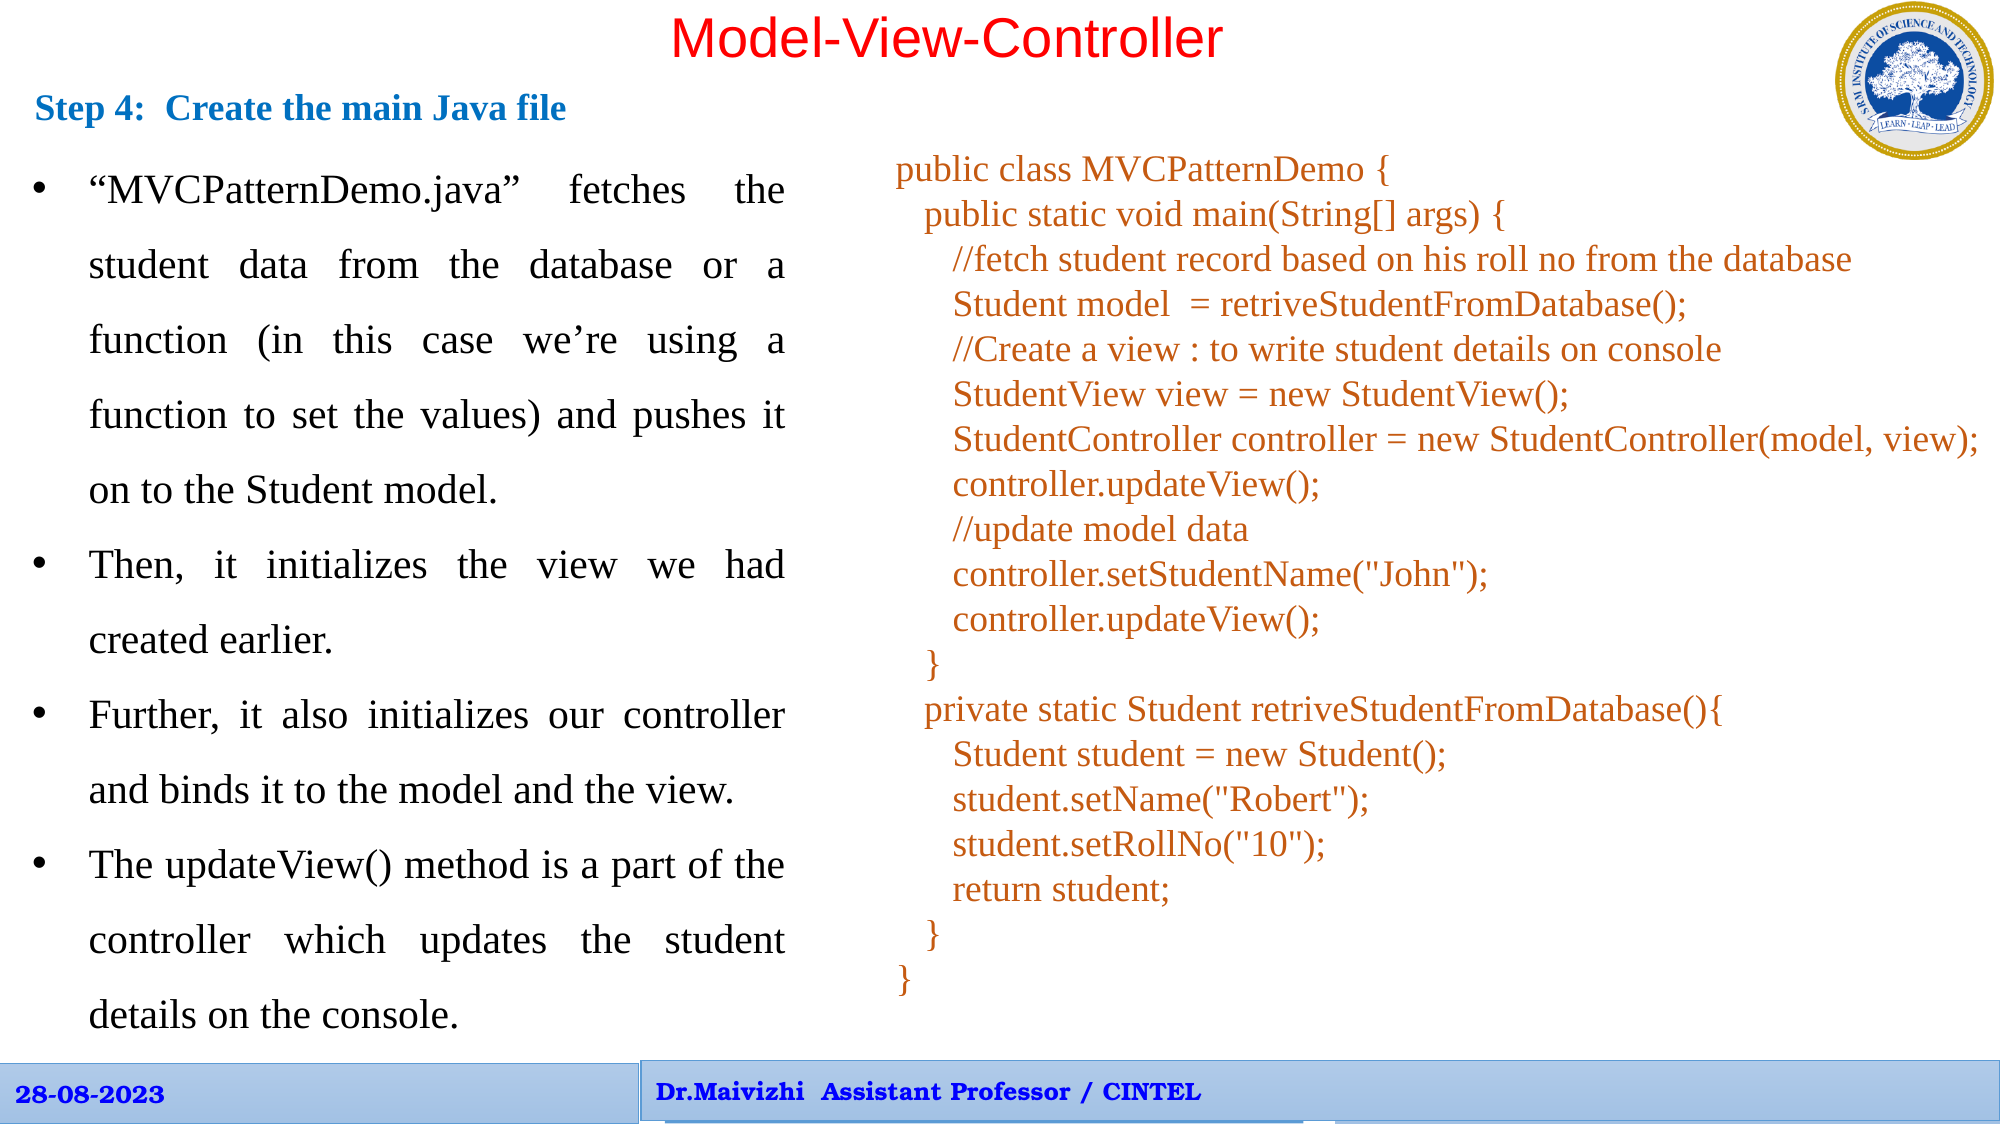

Model-View-Controller
Step 4:  Create the main Java file
“MVCPatternDemo.java” fetches the student data from the database or a function (in this case we’re using a function to set the values) and pushes it on to the Student model.
Then, it initializes the view we had created earlier.
Further, it also initializes our controller and binds it to the model and the view.
The updateView() method is a part of the controller which updates the student details on the console.
public class MVCPatternDemo {
   public static void main(String[] args) {
      //fetch student record based on his roll no from the database
      Student model  = retriveStudentFromDatabase();
      //Create a view : to write student details on console
      StudentView view = new StudentView();
      StudentController controller = new StudentController(model, view);
      controller.updateView();
      //update model data
      controller.setStudentName("John");
      controller.updateView();
   }
   private static Student retriveStudentFromDatabase(){
      Student student = new Student();
      student.setName("Robert");
      student.setRollNo("10");
      return student;
   }
}
Dr.Maivizhi  Assistant Professor / CINTEL

28-08-2023
APP Faculties - CINTEL
109
109
28-08-2023